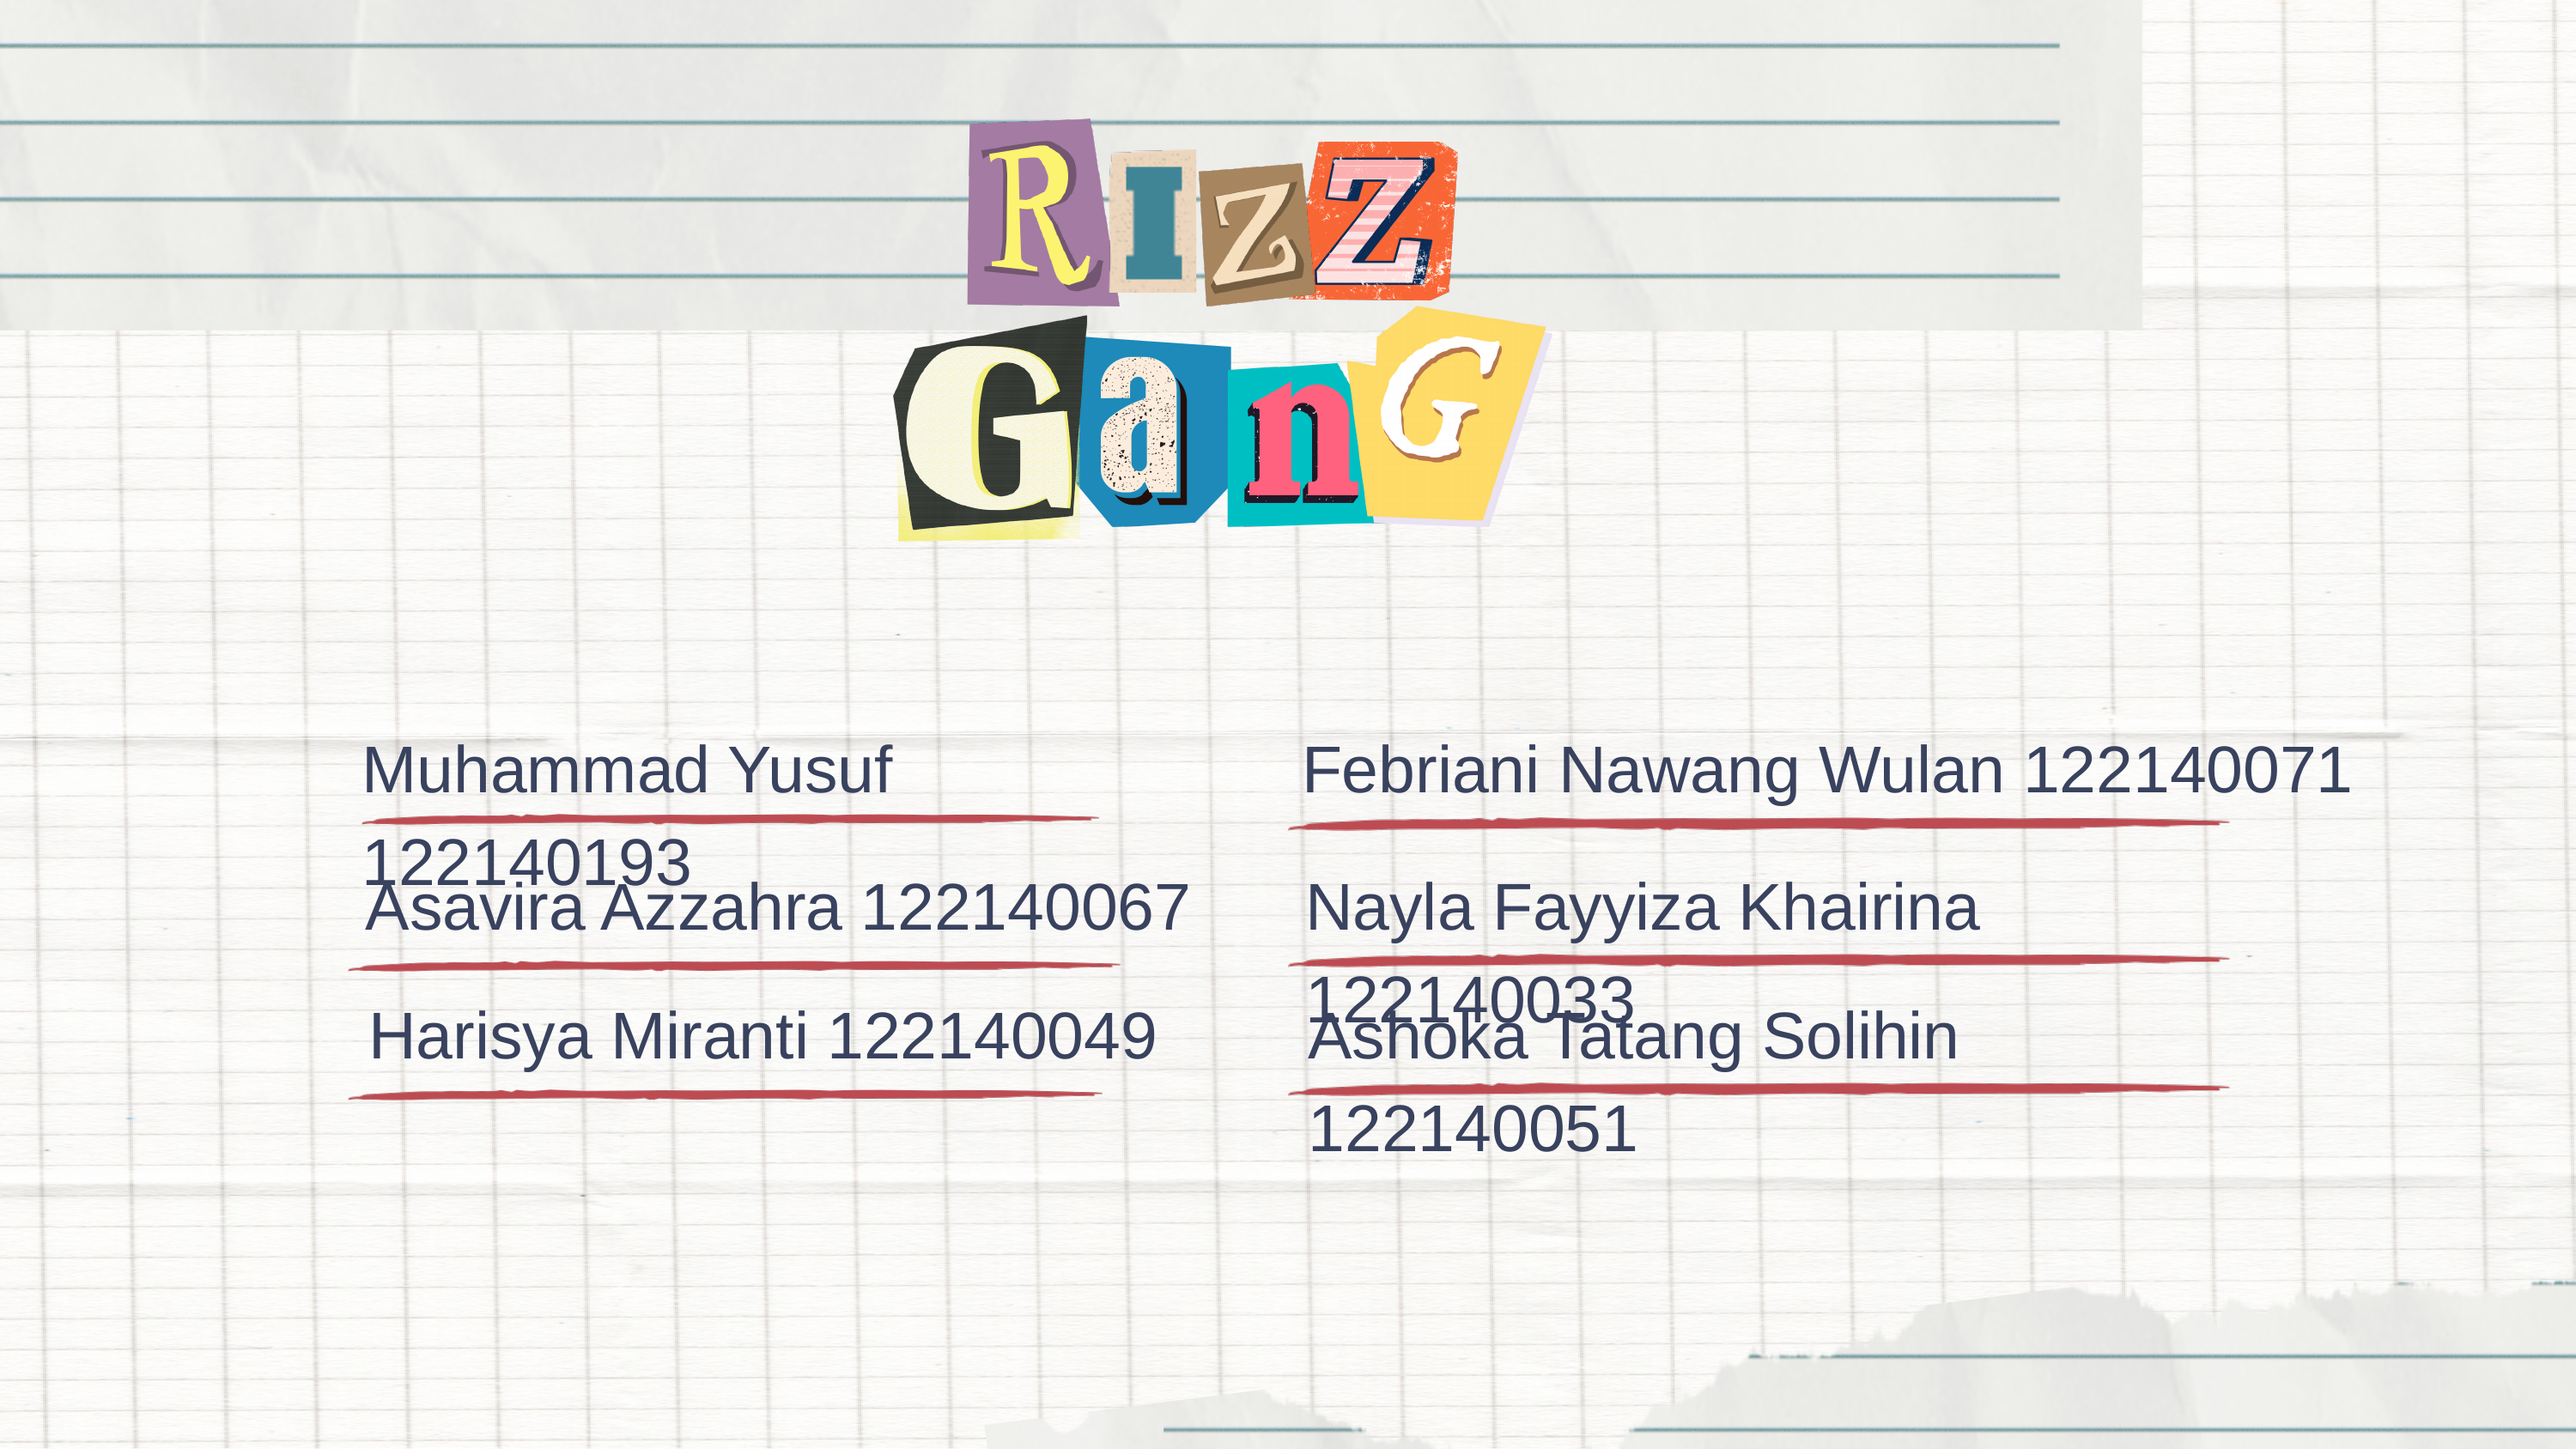

Muhammad Yusuf 122140193
Febriani Nawang Wulan 122140071

Asavira Azzahra 122140067
Nayla Fayyiza Khairina 122140033

Harisya Miranti 122140049
Ashoka Tatang Solihin 122140051